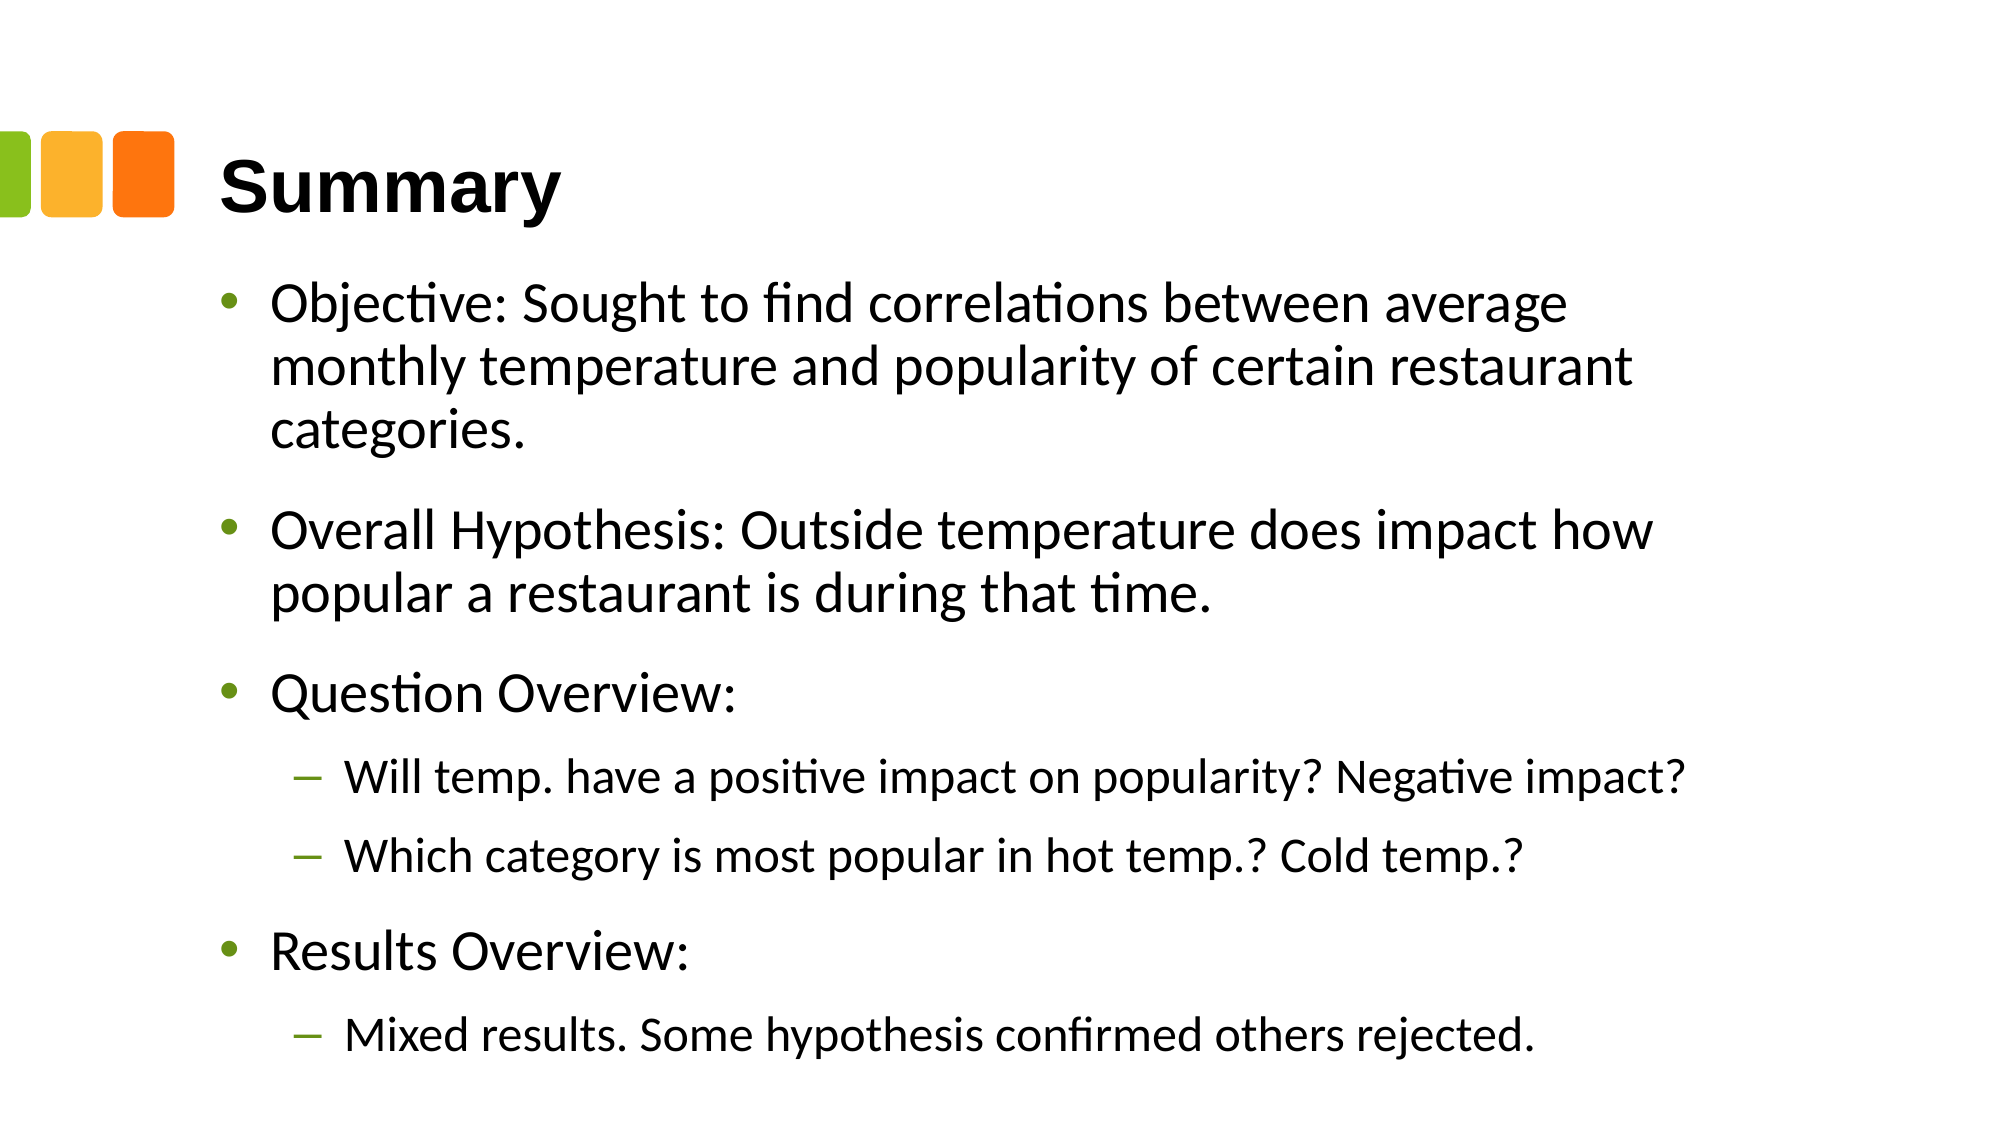

# Summary
Objective: Sought to find correlations between average monthly temperature and popularity of certain restaurant categories.
Overall Hypothesis: Outside temperature does impact how popular a restaurant is during that time.
Question Overview:
Will temp. have a positive impact on popularity? Negative impact?
Which category is most popular in hot temp.? Cold temp.?
Results Overview:
Mixed results. Some hypothesis confirmed others rejected.